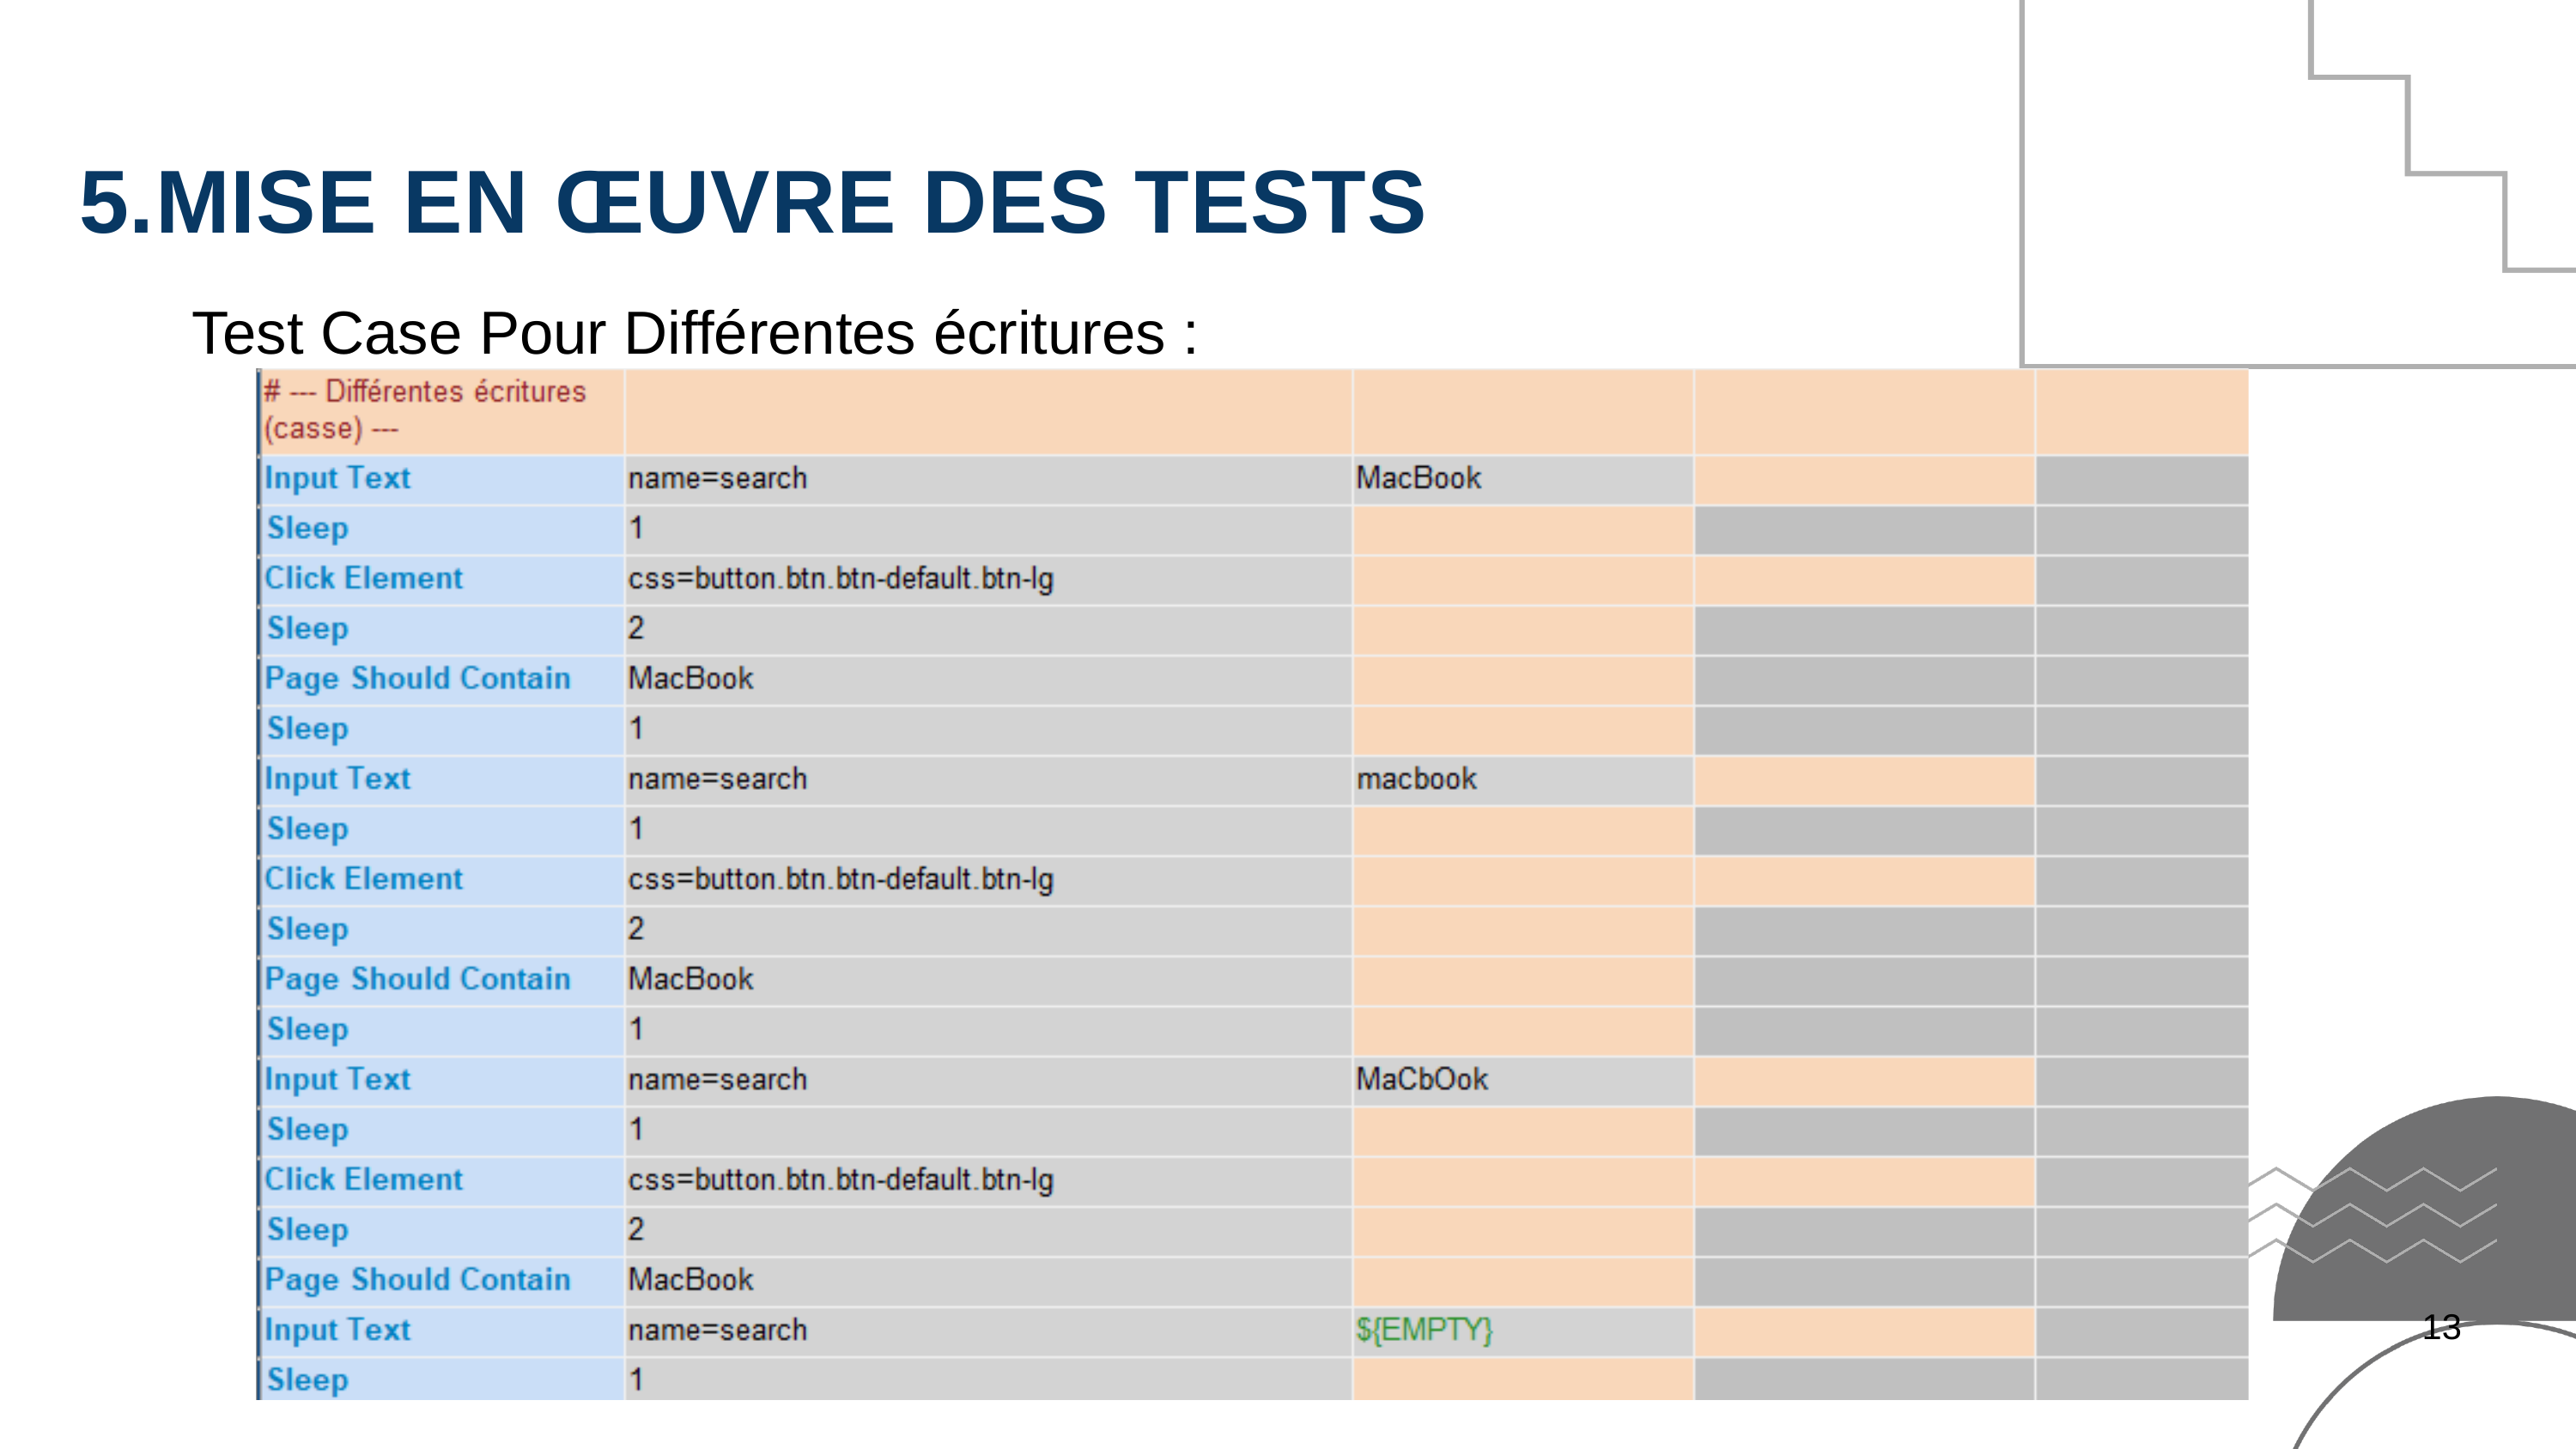

5.MISE EN ŒUVRE DES TESTS
Test Case Pour Différentes écritures :

13